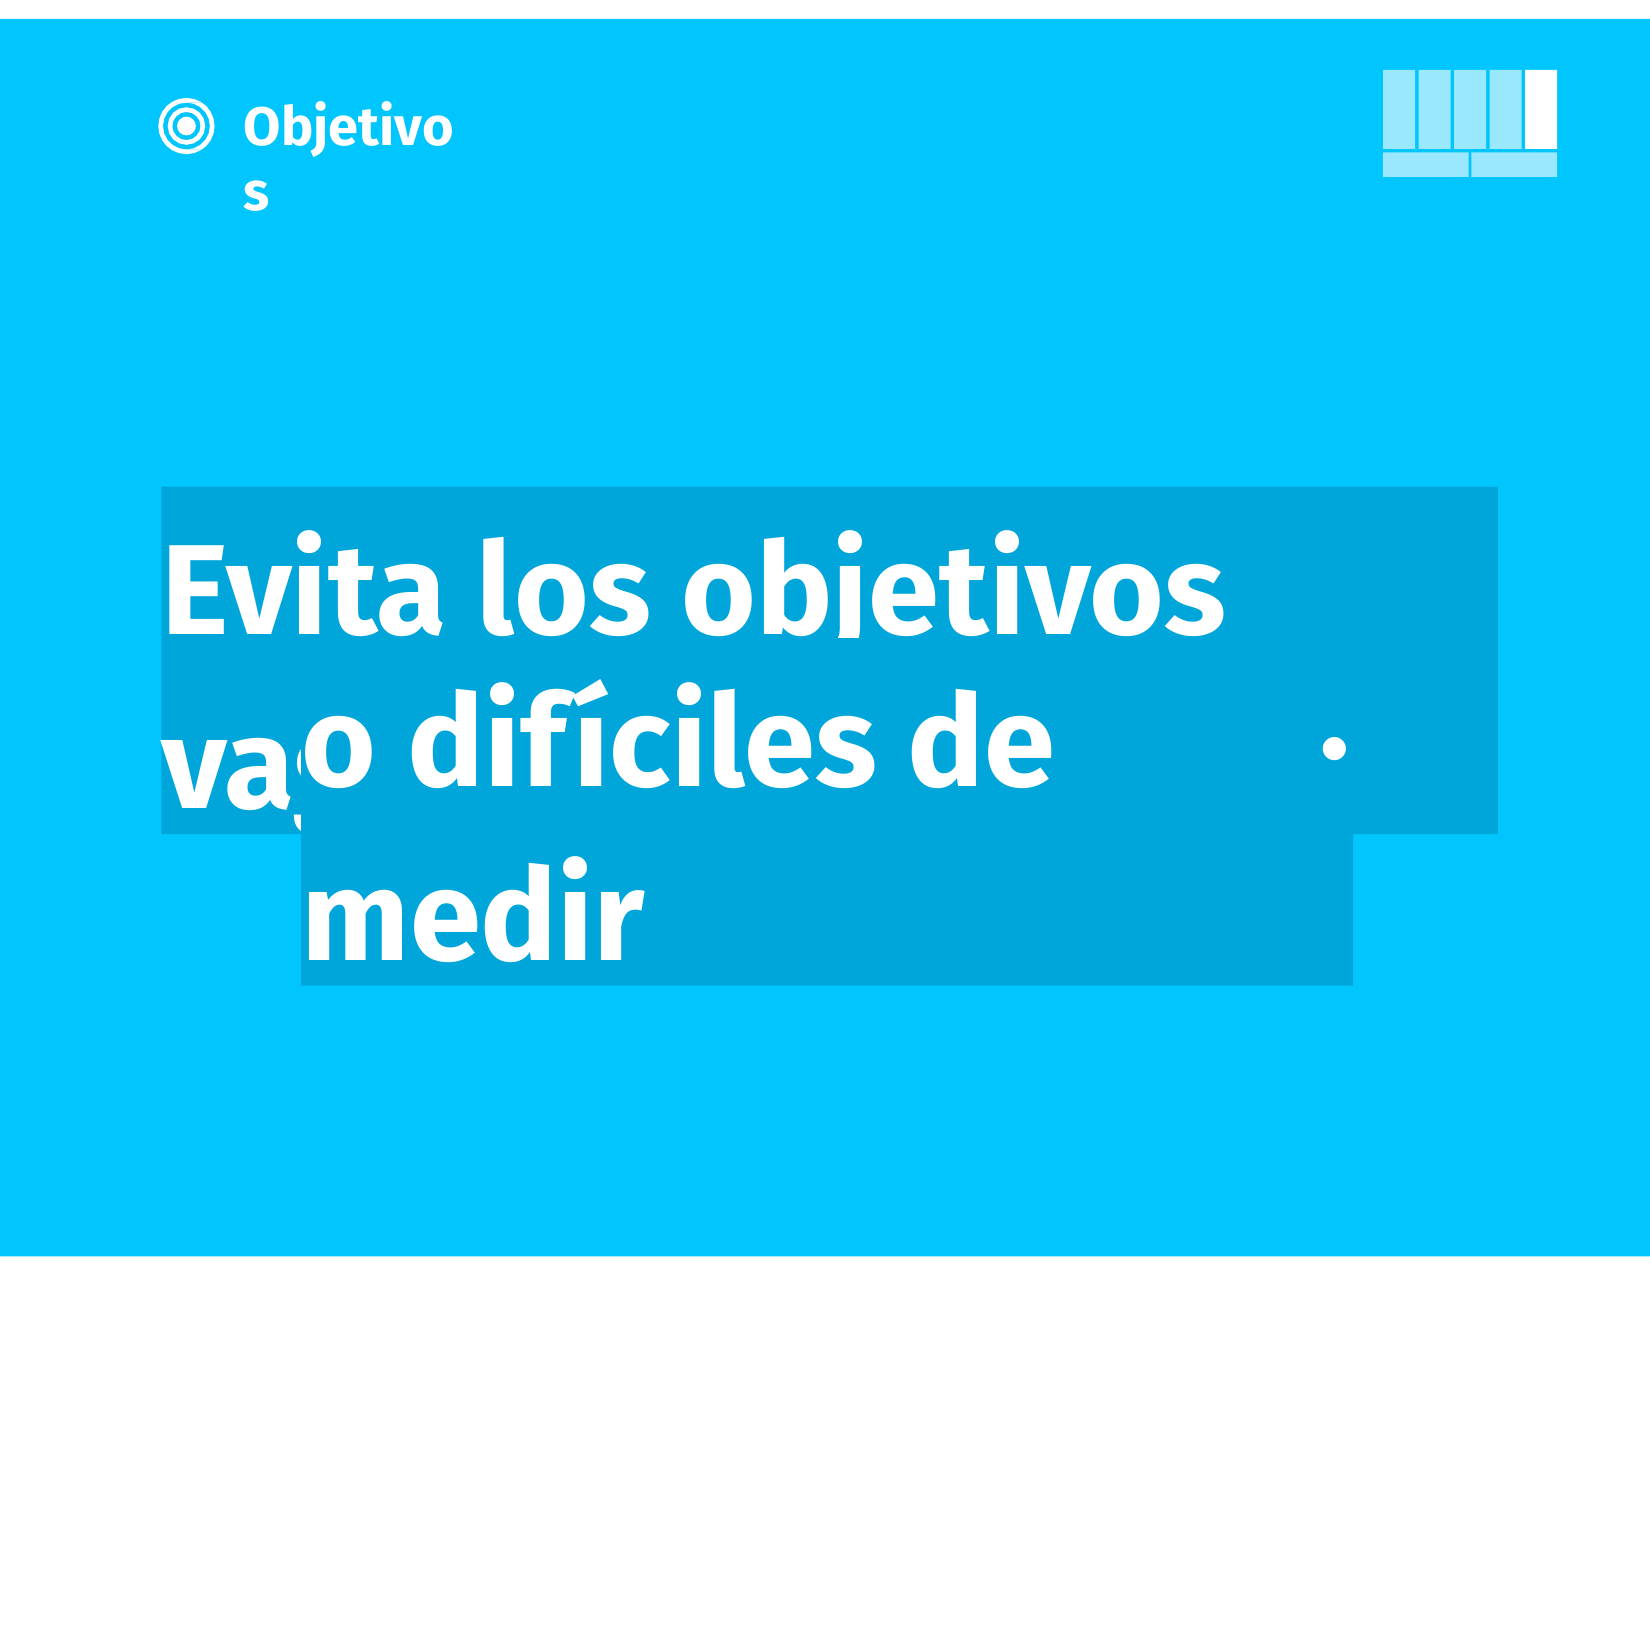

# Objetivos

Evita los objetivos vagos
.
o difíciles de medir